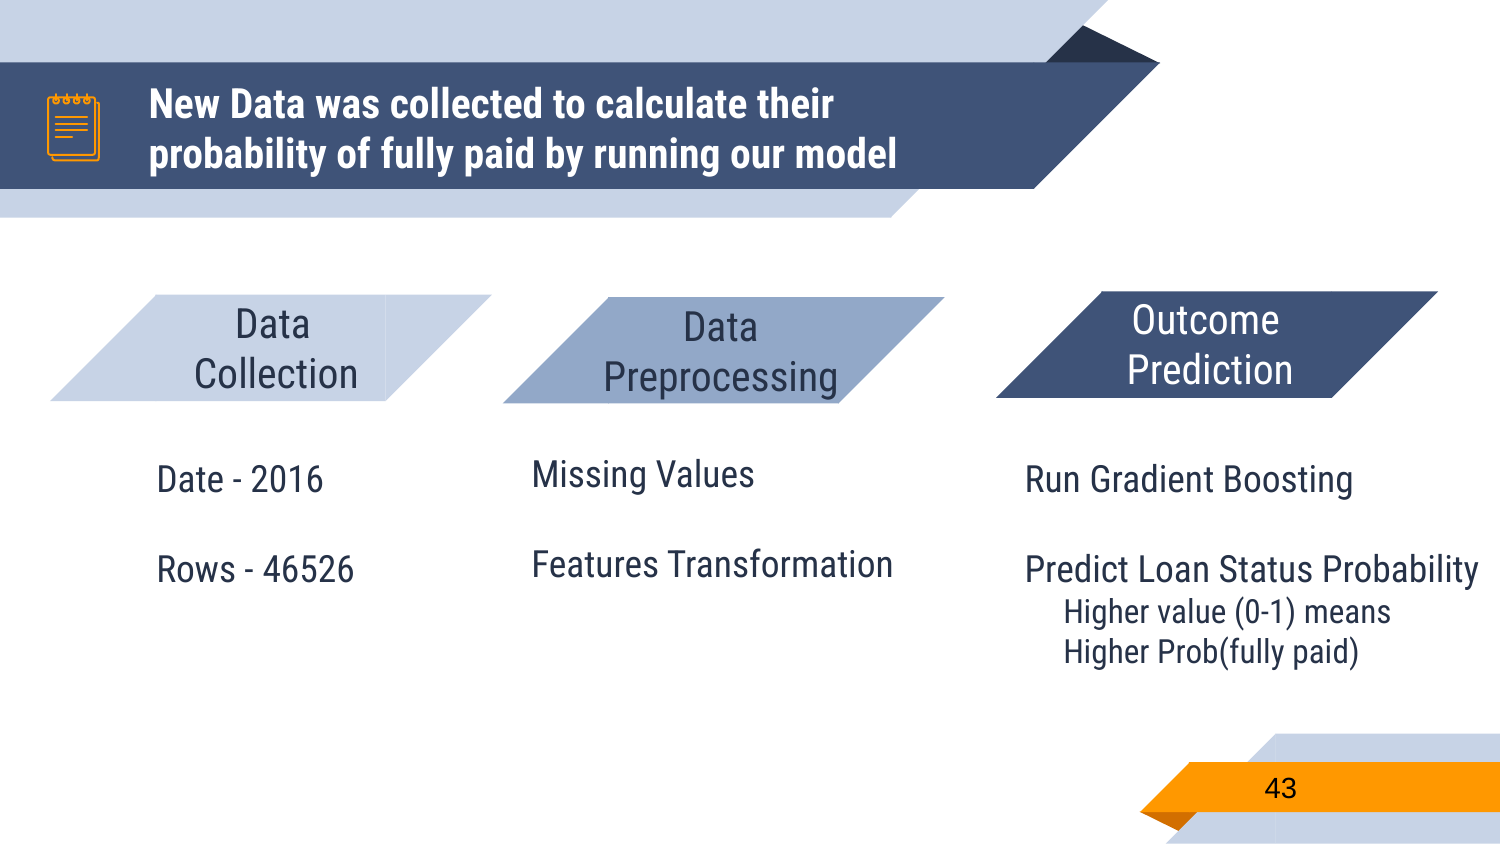

# New Data was collected to calculate their probability of fully paid by running our model

Outcome
Prediction
Data
Collection

Data
Preprocessing

Missing Values

Features Transformation

Date - 2016

Rows - 46526

Run Gradient Boosting

Predict Loan Status Probability
     Higher value (0-1) means
     Higher Prob(fully paid)
43